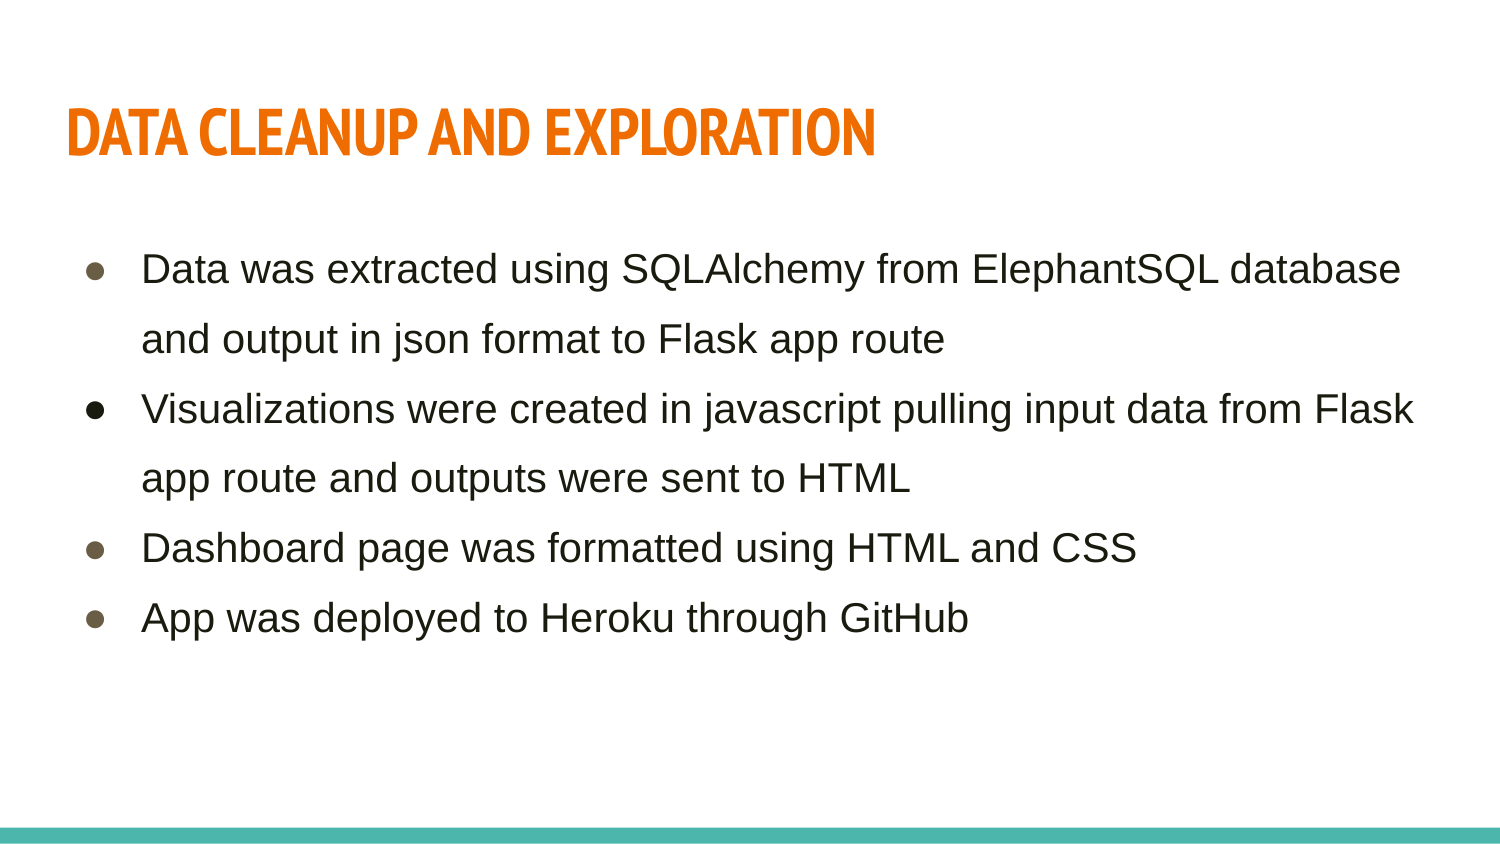

# DATA CLEANUP AND EXPLORATION
Data was extracted using SQLAlchemy from ElephantSQL database and output in json format to Flask app route
Visualizations were created in javascript pulling input data from Flask app route and outputs were sent to HTML
Dashboard page was formatted using HTML and CSS
App was deployed to Heroku through GitHub